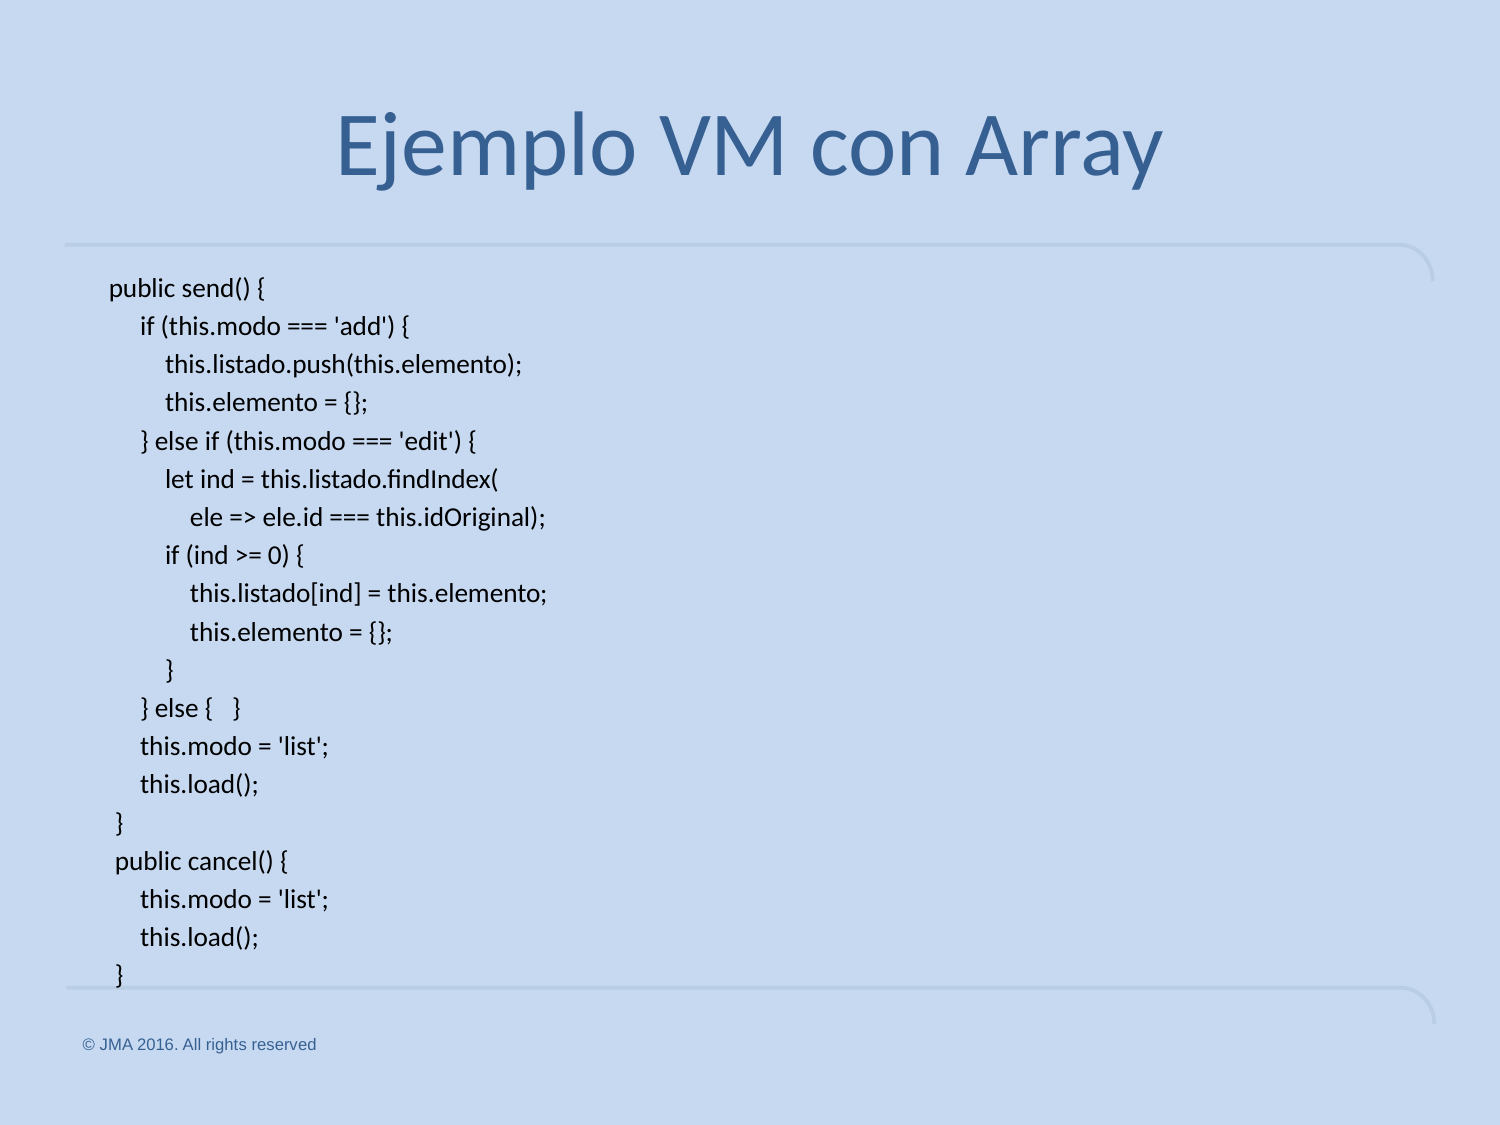

# Ejemplo VM con Array
   public send() {
        if (this.modo === 'add') {
            this.listado.push(this.elemento);
            this.elemento = {};
        } else if (this.modo === 'edit') {
            let ind = this.listado.findIndex(
                ele => ele.id === this.idOriginal);
            if (ind >= 0) {
                this.listado[ind] = this.elemento;
                this.elemento = {};
            }
        } else {   }
        this.modo = 'list';
        this.load();
    }
    public cancel() {
        this.modo = 'list';
        this.load();
    }